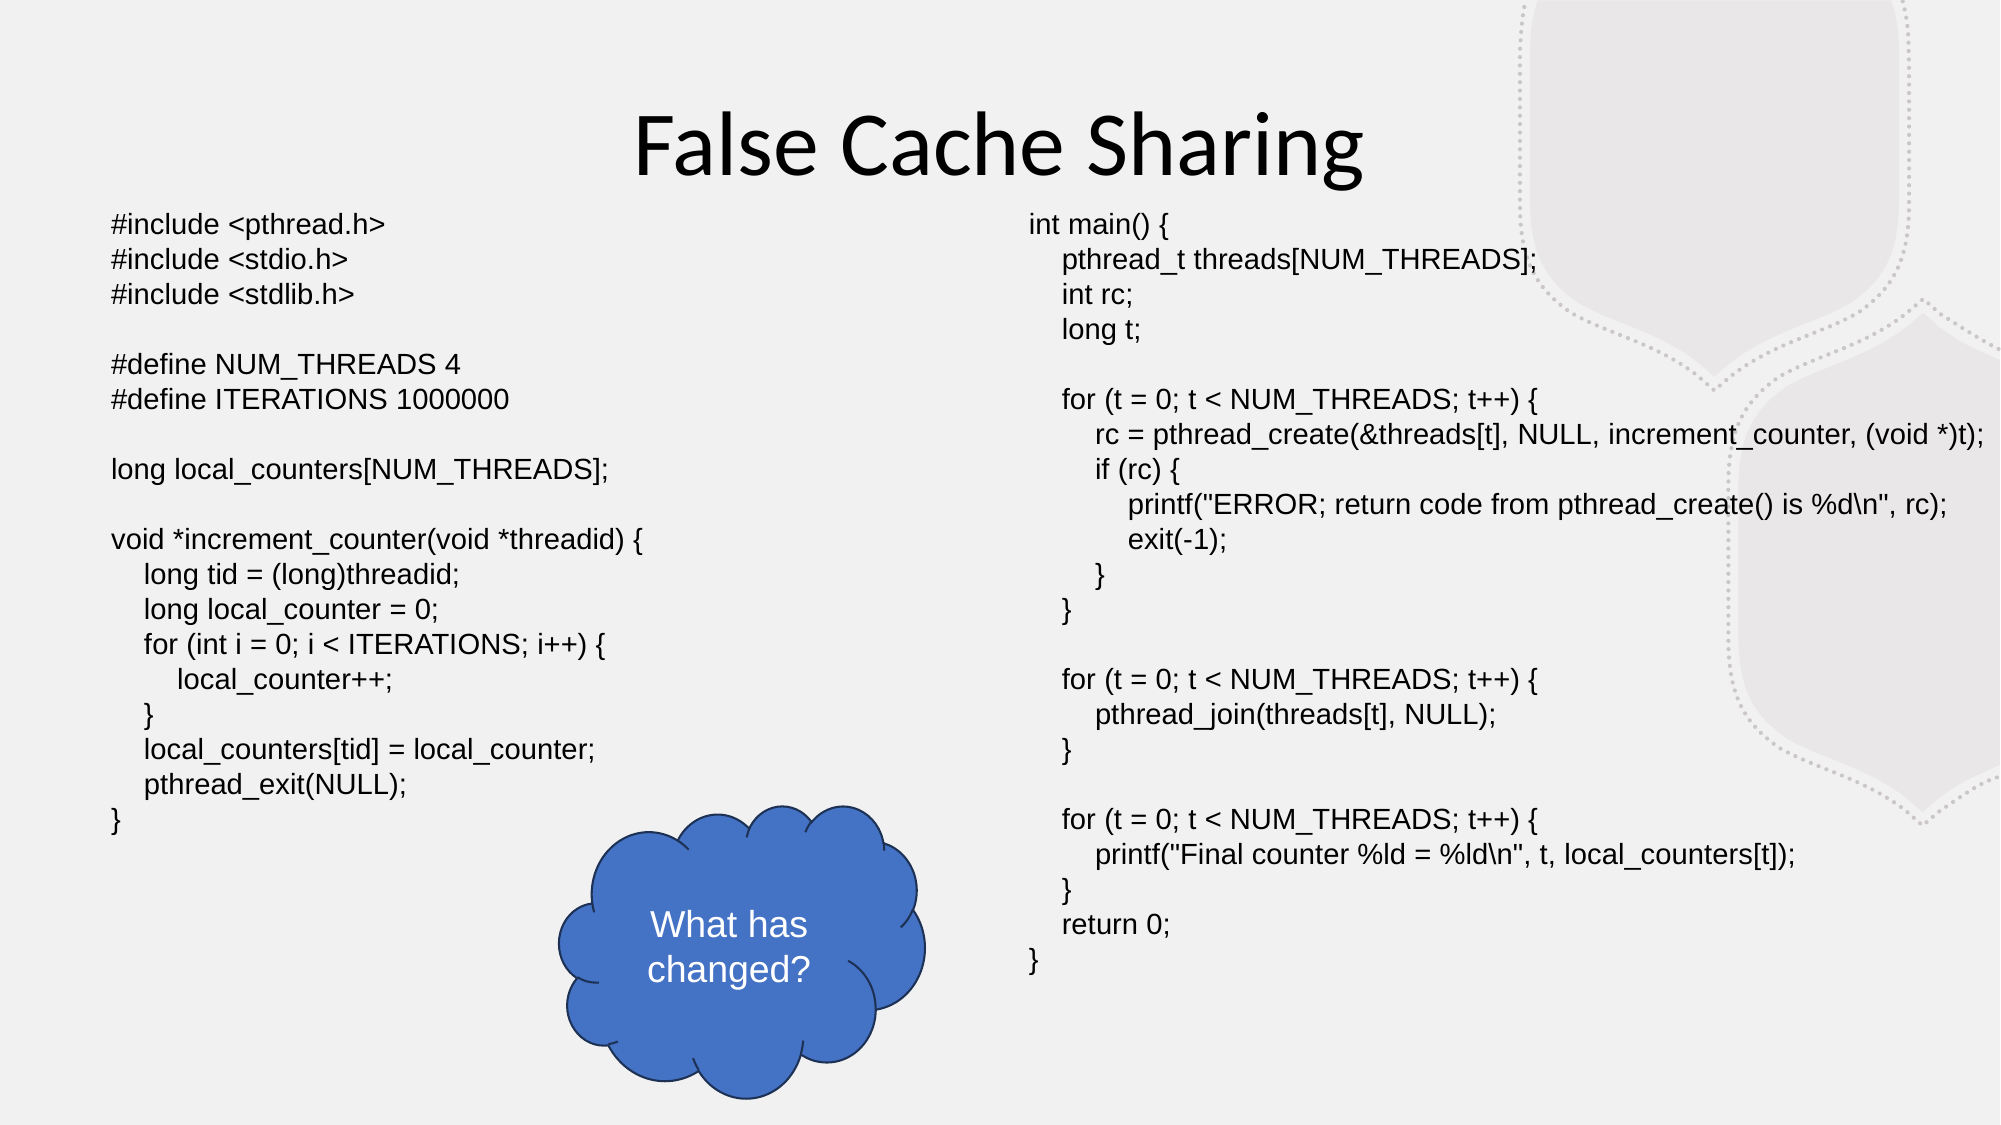

False Cache Sharing
#include <pthread.h>
#include <stdio.h>
#include <stdlib.h>

#define NUM_THREADS 4
#define ITERATIONS 1000000

long local_counters[NUM_THREADS];

void *increment_counter(void *threadid) {
    long tid = (long)threadid;
    long local_counter = 0;
    for (int i = 0; i < ITERATIONS; i++) {
        local_counter++;
    }
    local_counters[tid] = local_counter;
    pthread_exit(NULL);
}

int main() {
    pthread_t threads[NUM_THREADS];
    int rc;
    long t;

    for (t = 0; t < NUM_THREADS; t++) {
        rc = pthread_create(&threads[t], NULL, increment_counter, (void *)t);
        if (rc) {
            printf("ERROR; return code from pthread_create() is %d\n", rc);
            exit(-1);
        }
    }

    for (t = 0; t < NUM_THREADS; t++) {
        pthread_join(threads[t], NULL);
    }

    for (t = 0; t < NUM_THREADS; t++) {
        printf("Final counter %ld = %ld\n", t, local_counters[t]);
    }
    return 0;
}
What has changed?